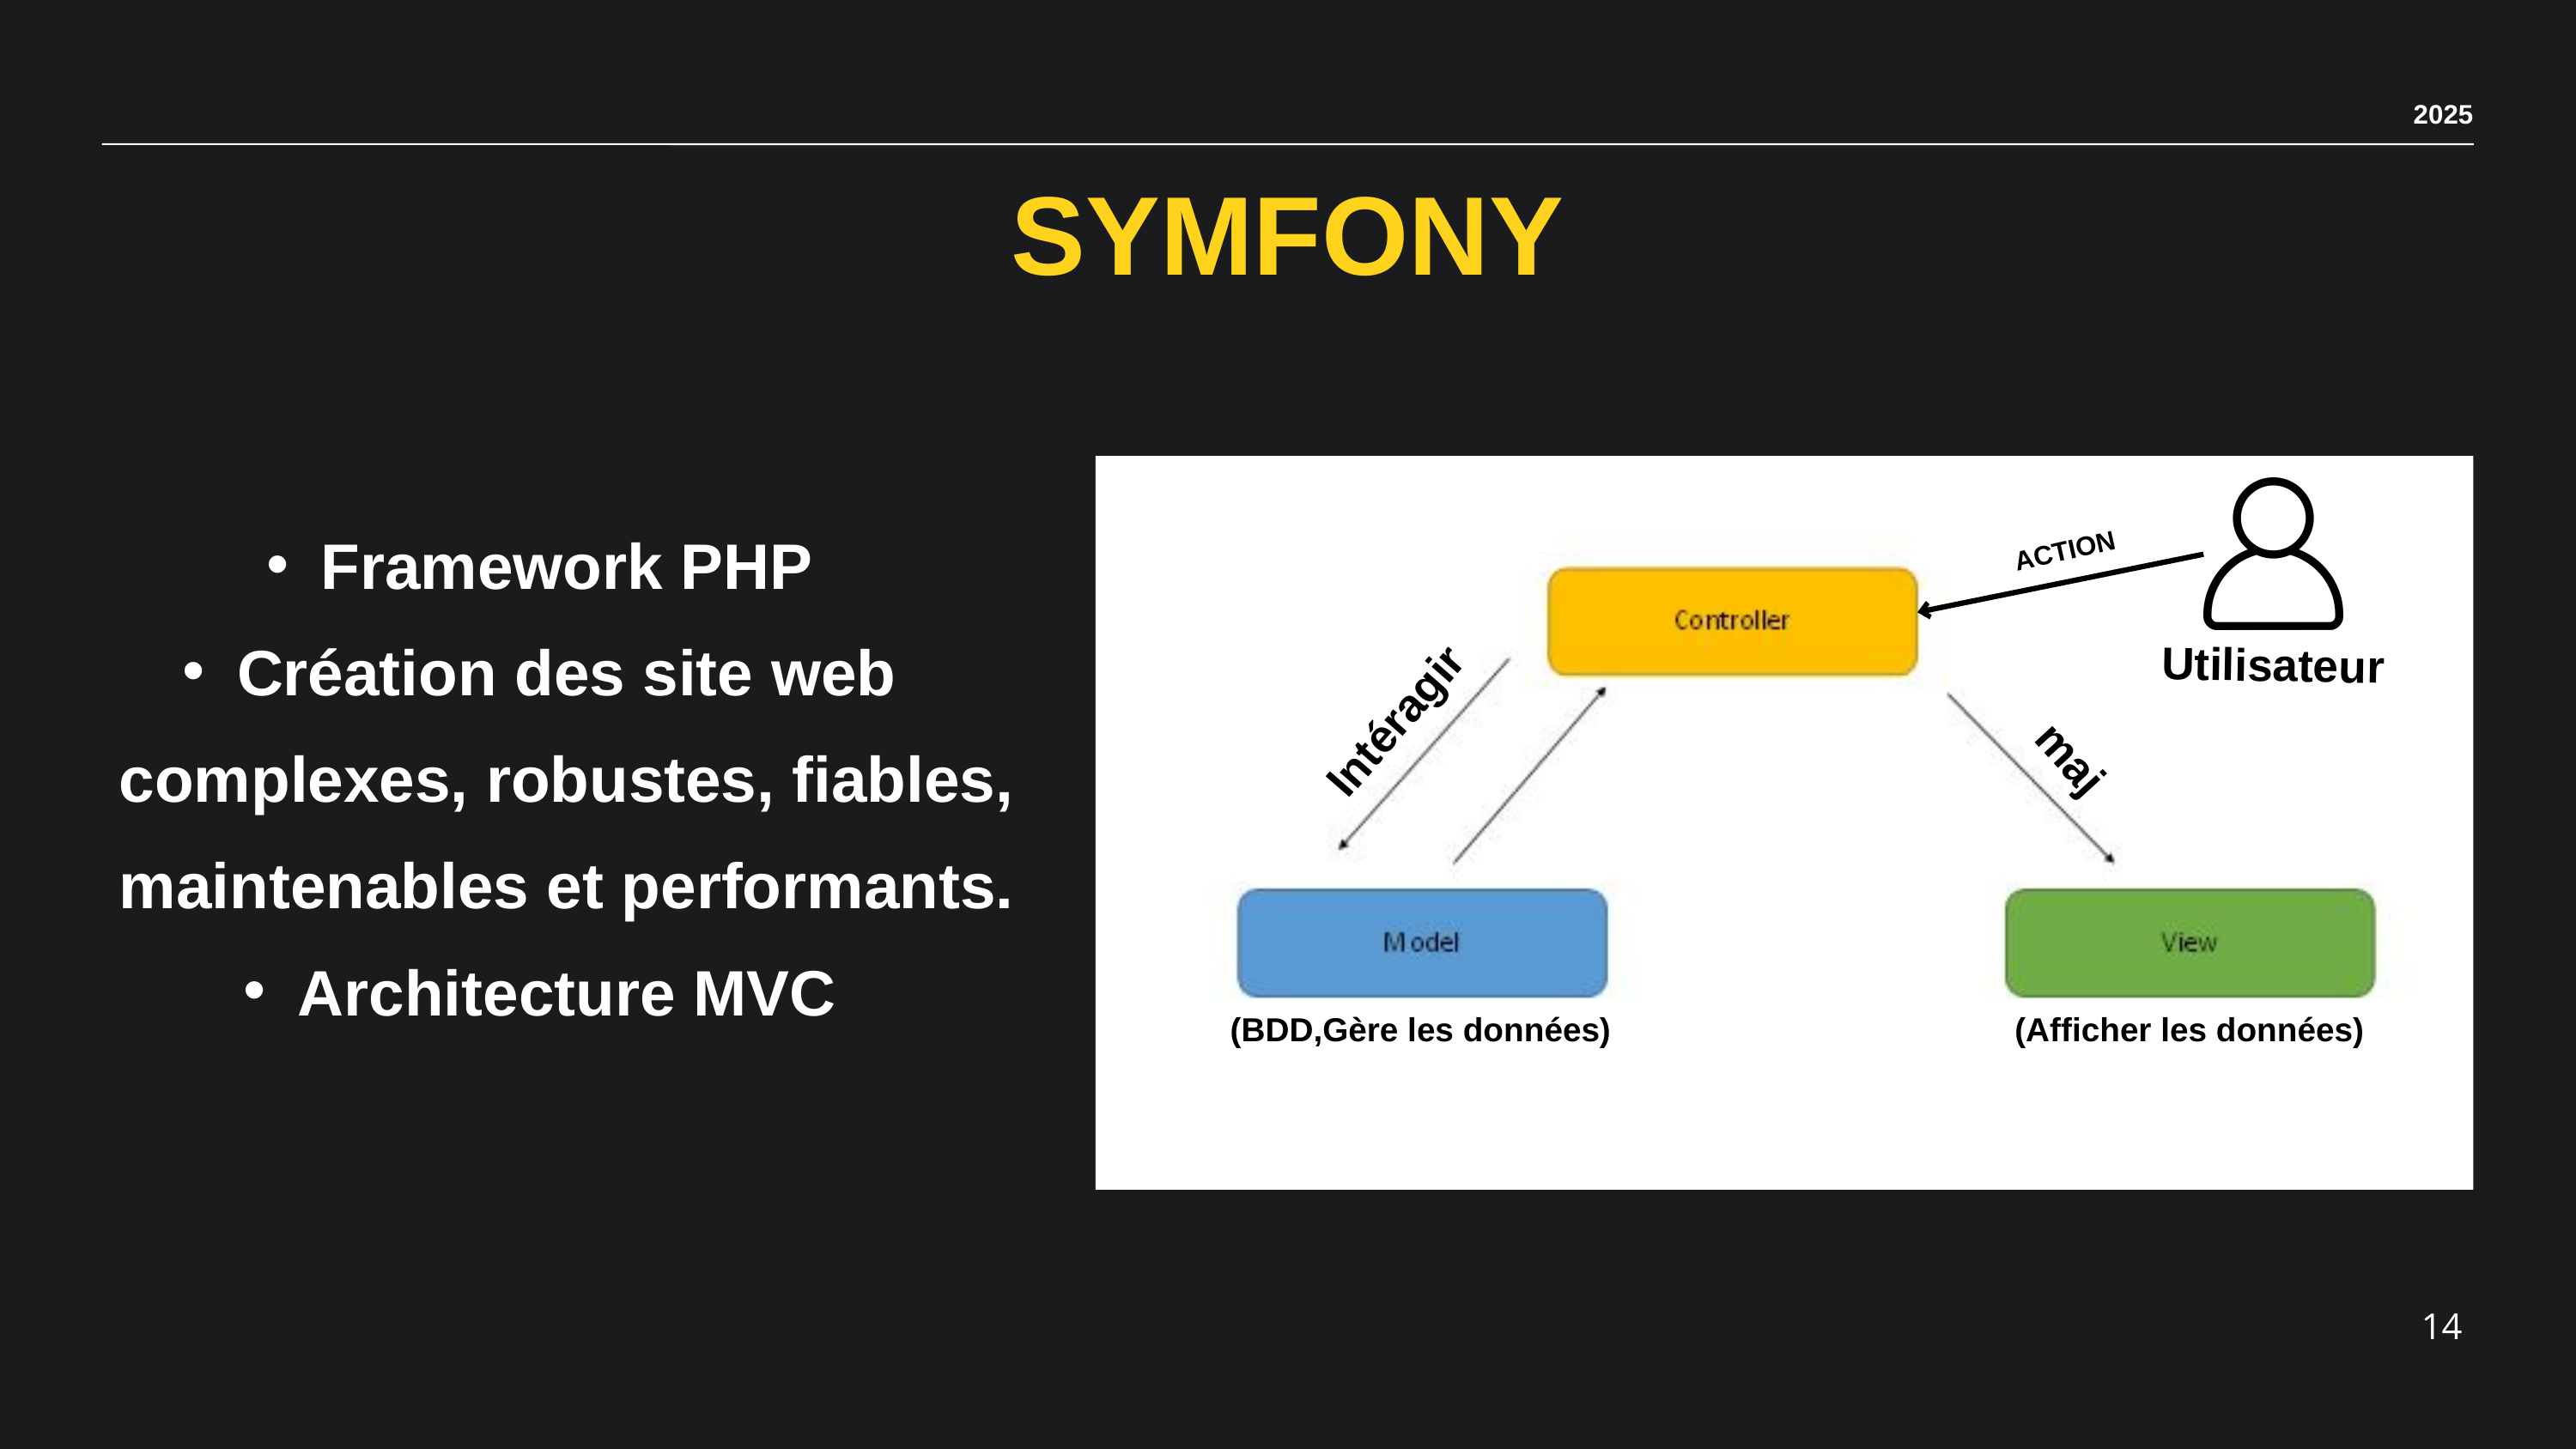

2025

SYMFONY

Framework PHP
Création des site web complexes, robustes, fiables, maintenables et performants.
Architecture MVC
ACTION

Utilisateur
Intéragir
maj
(BDD,Gère les données)
(Afficher les données)
14